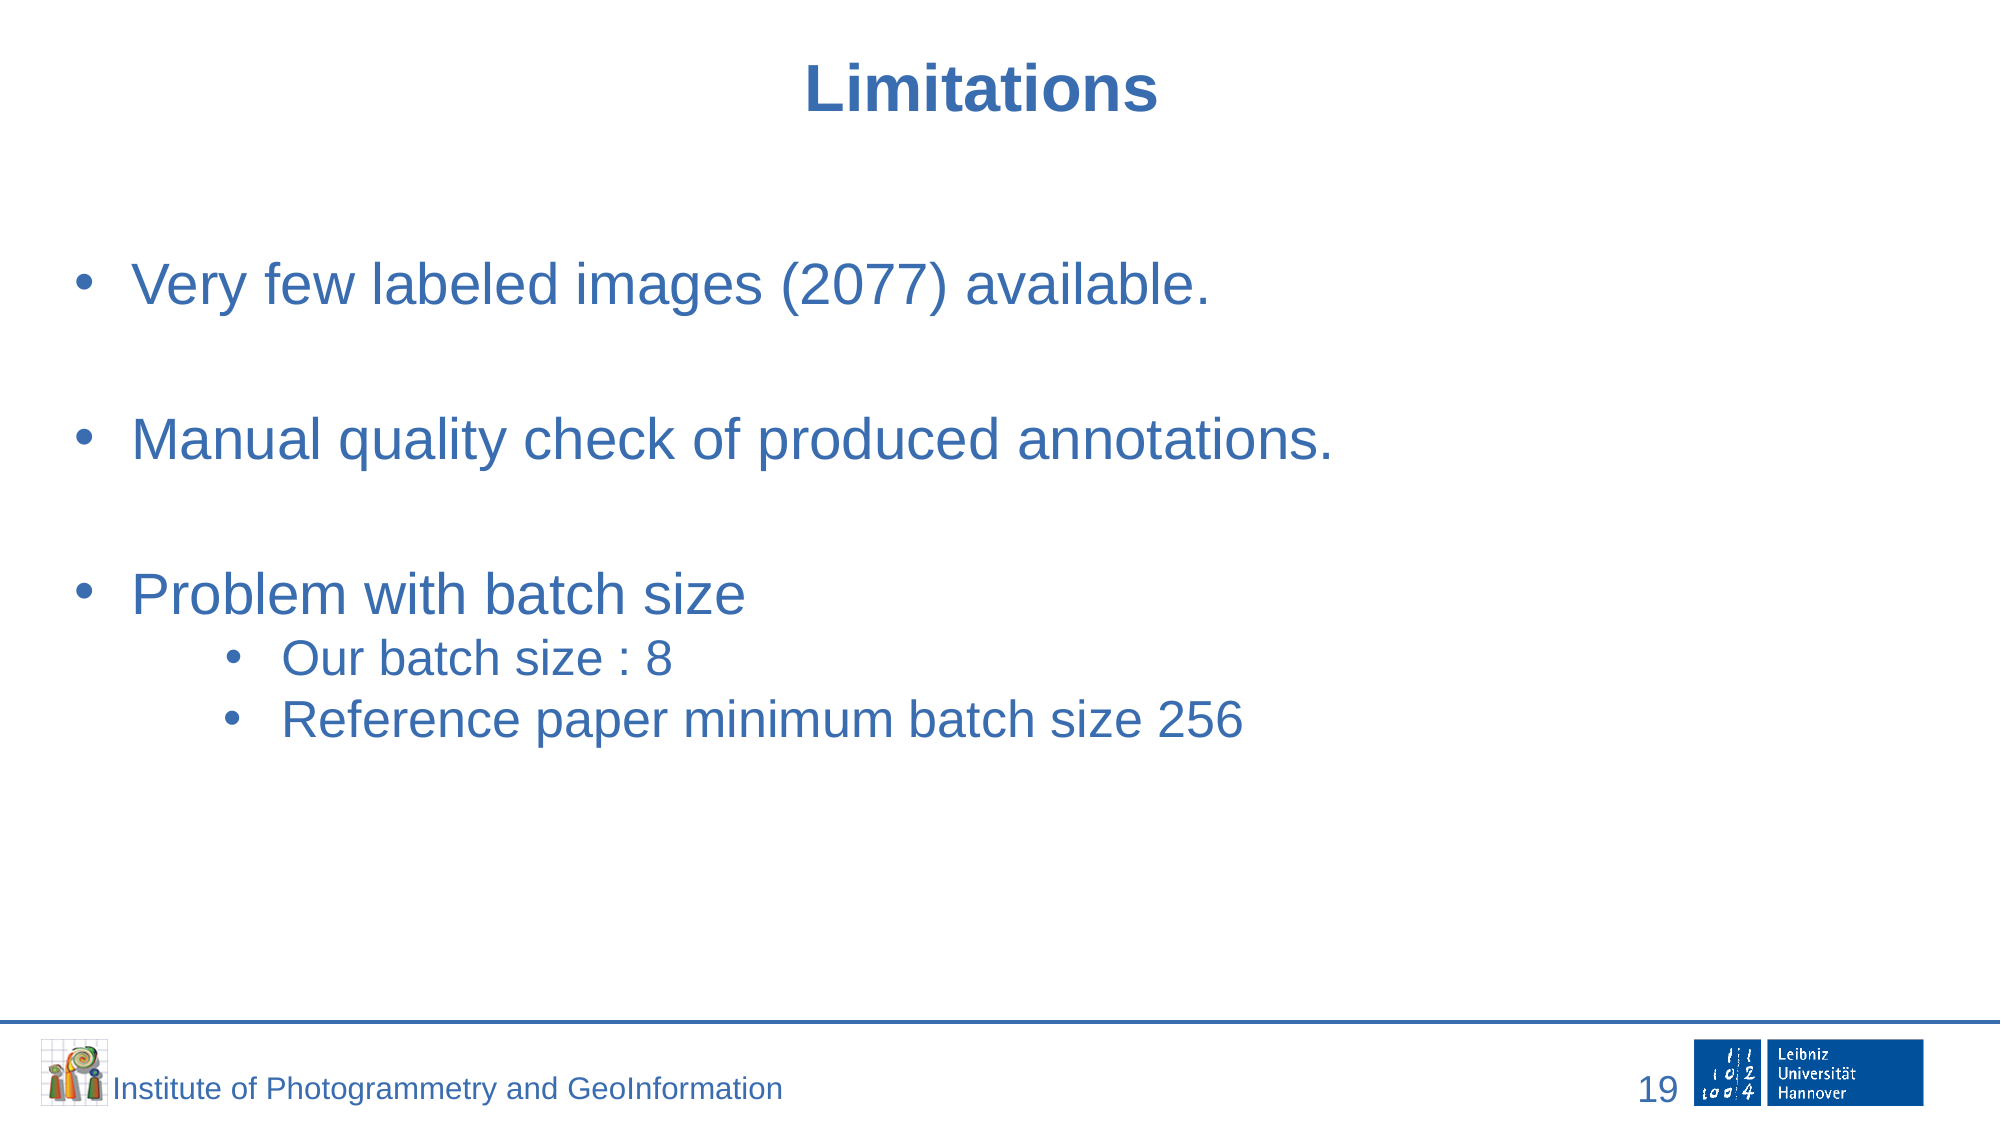

# Limitations

Very few labeled images (2077) available.

Manual quality check of produced annotations.

Problem with batch size
Our batch size : 8
Reference paper minimum batch size 256